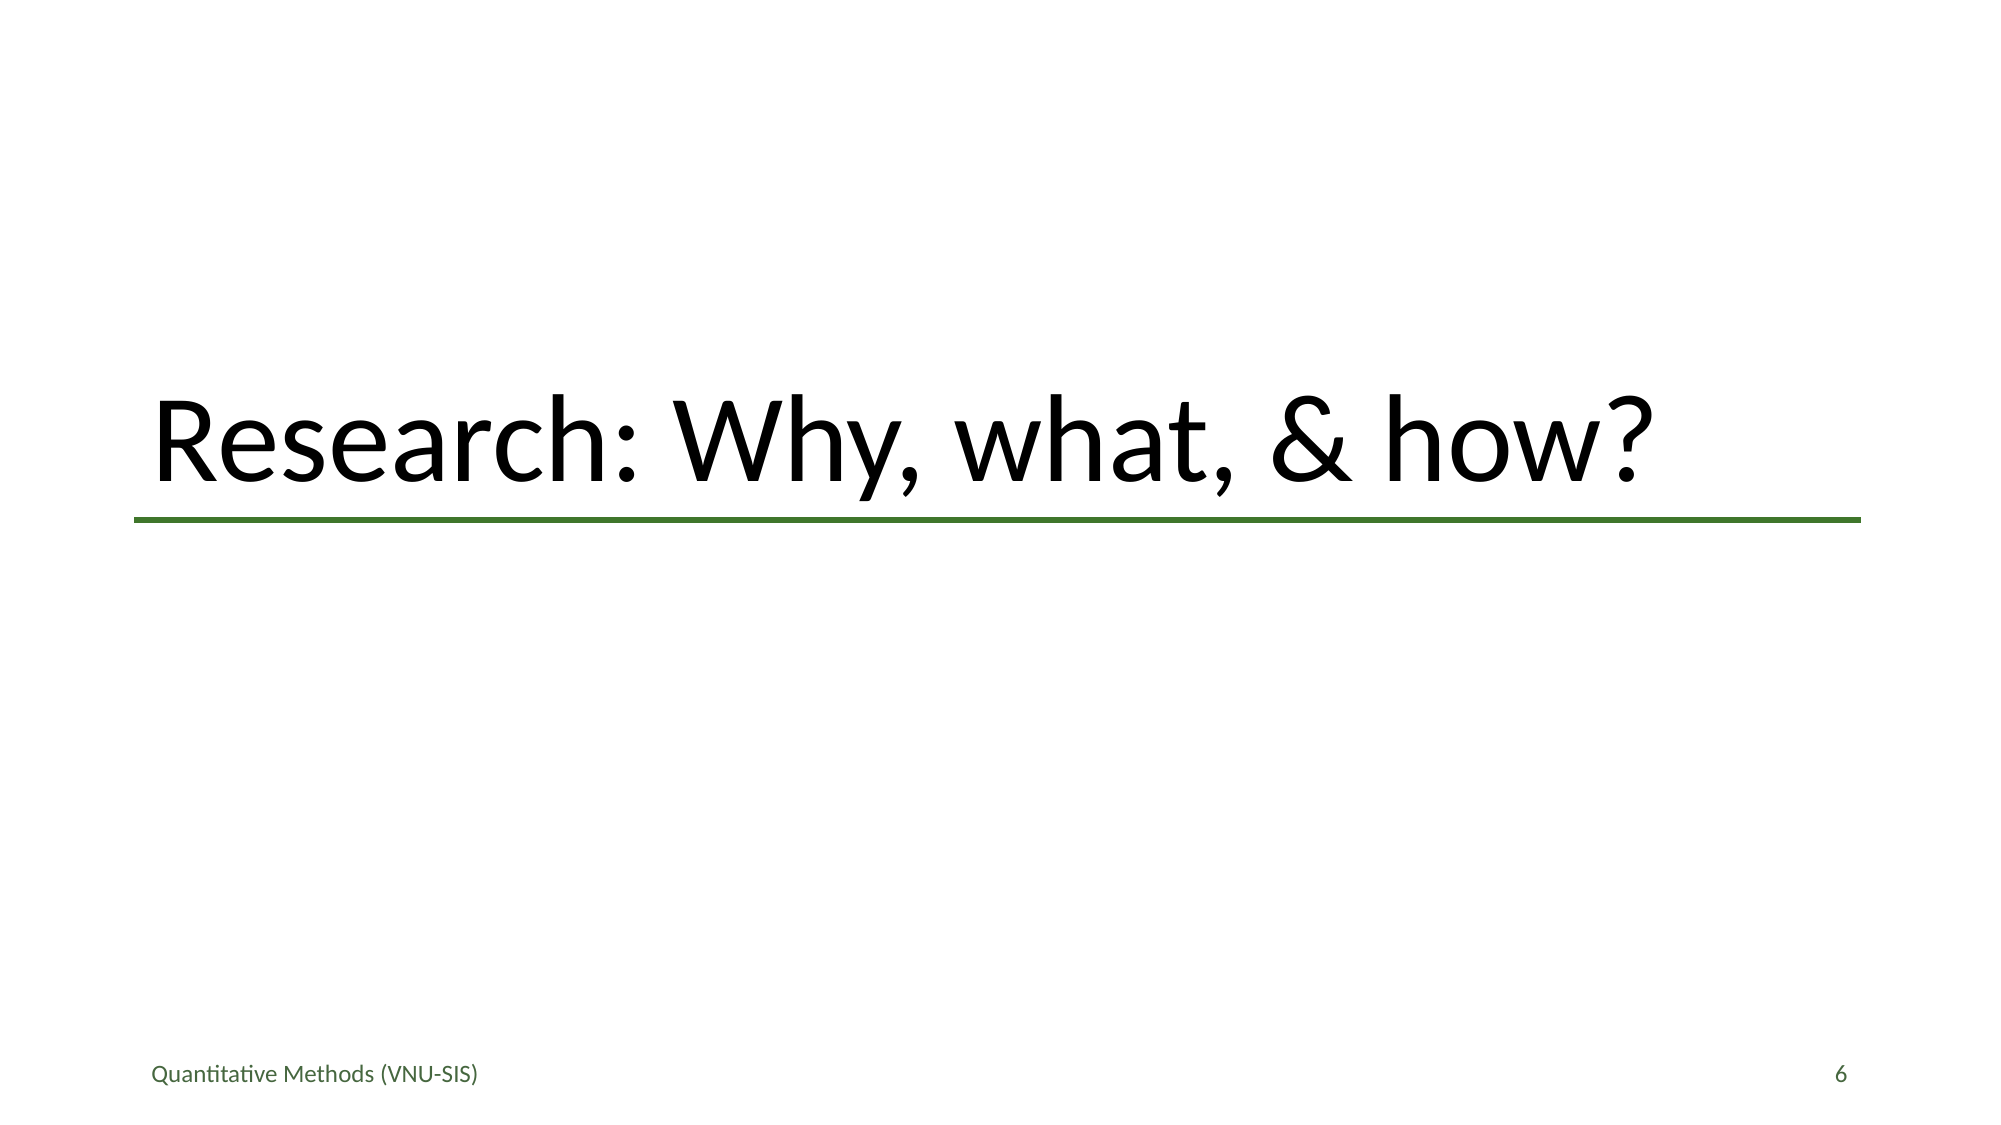

# Research: Why, what, & how?

Quantitative Methods (VNU-SIS)
6